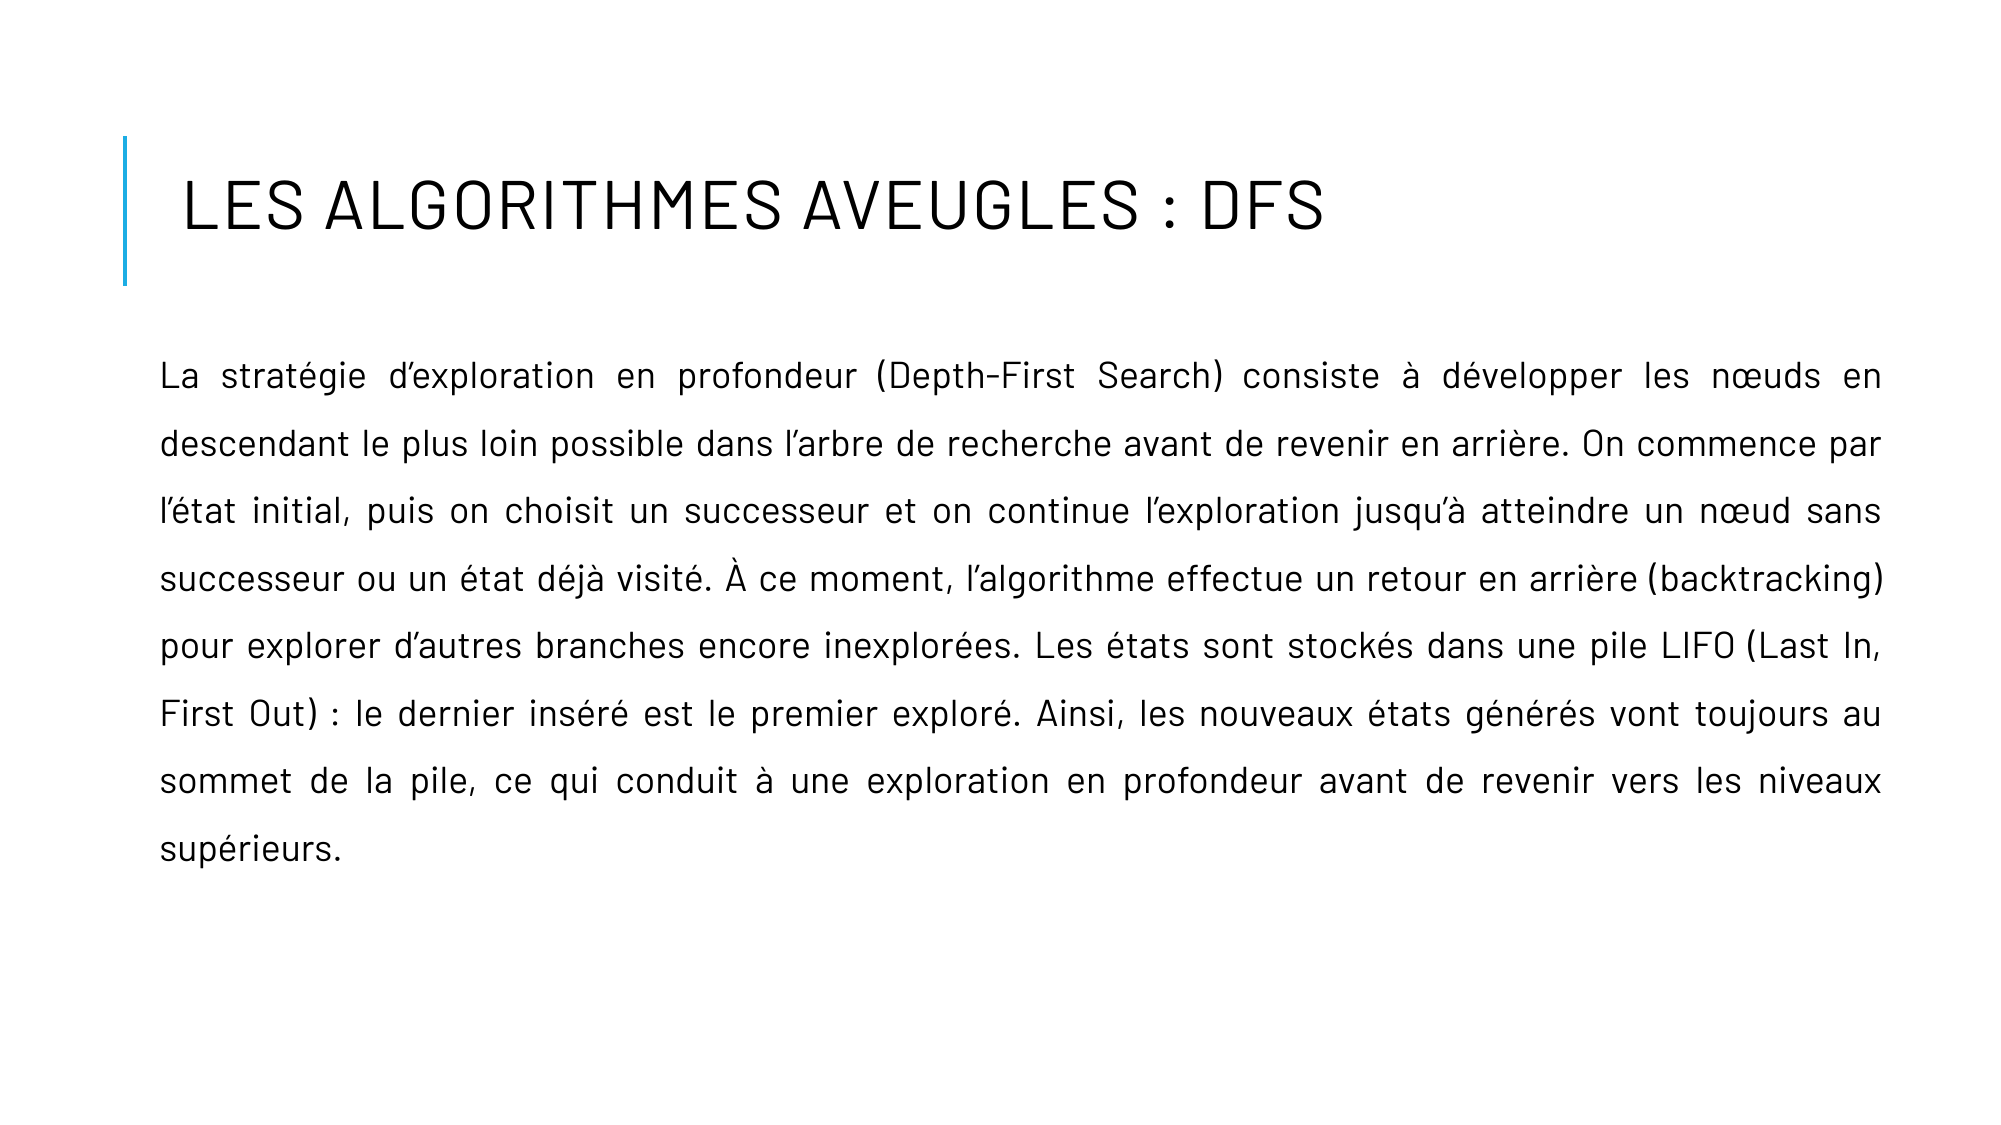

# les algorithmes Aveugles : DFS
La stratégie d’exploration en profondeur (Depth-First Search) consiste à développer les nœuds en descendant le plus loin possible dans l’arbre de recherche avant de revenir en arrière. On commence par l’état initial, puis on choisit un successeur et on continue l’exploration jusqu’à atteindre un nœud sans successeur ou un état déjà visité. À ce moment, l’algorithme effectue un retour en arrière (backtracking) pour explorer d’autres branches encore inexplorées. Les états sont stockés dans une pile LIFO (Last In, First Out) : le dernier inséré est le premier exploré. Ainsi, les nouveaux états générés vont toujours au sommet de la pile, ce qui conduit à une exploration en profondeur avant de revenir vers les niveaux supérieurs.